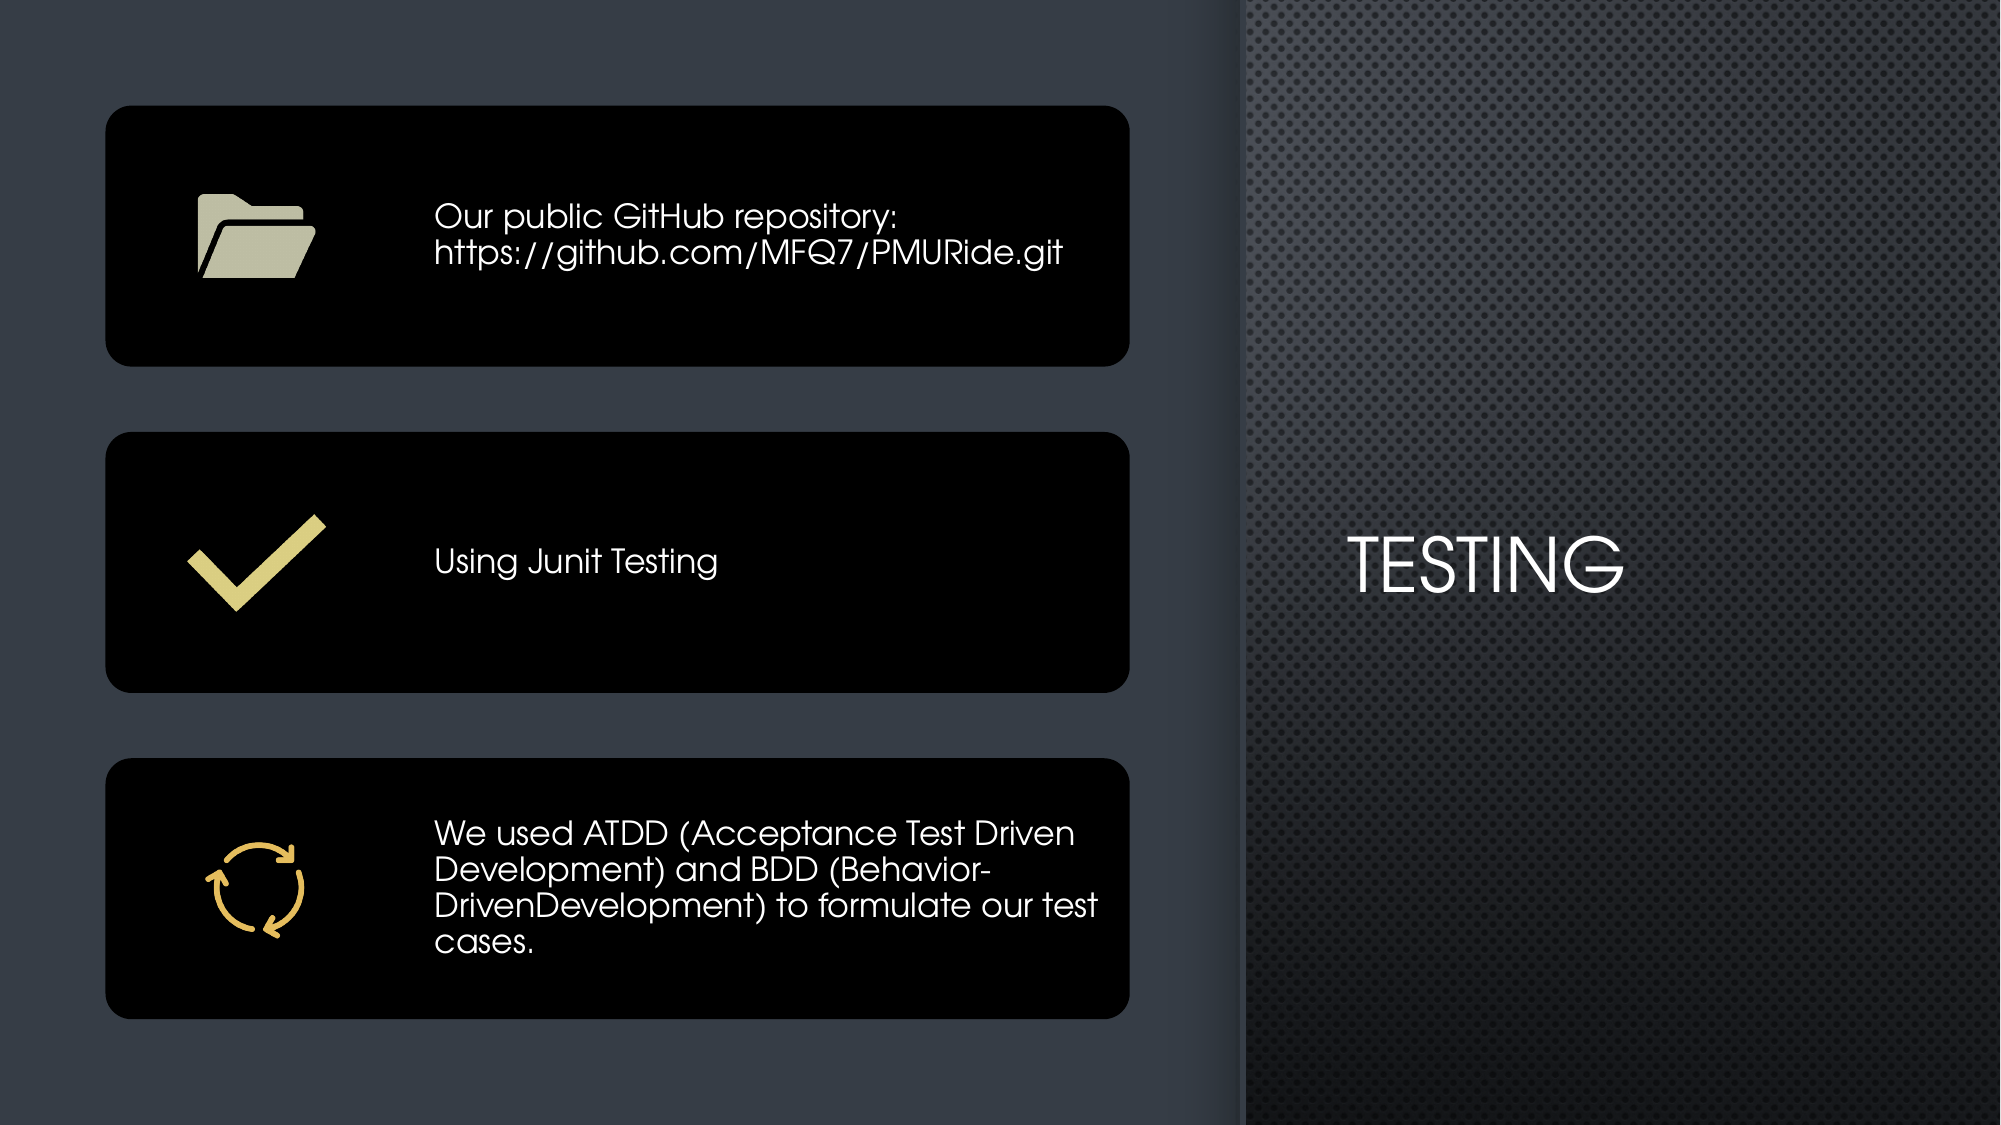

# Testing
Our public GitHub repository: https://github.com/MFQ7/PMURide.git
Using Junit Testing
We used ATDD (Acceptance Test Driven Development) and BDD (Behavior-DrivenDevelopment) to formulate our test cases.